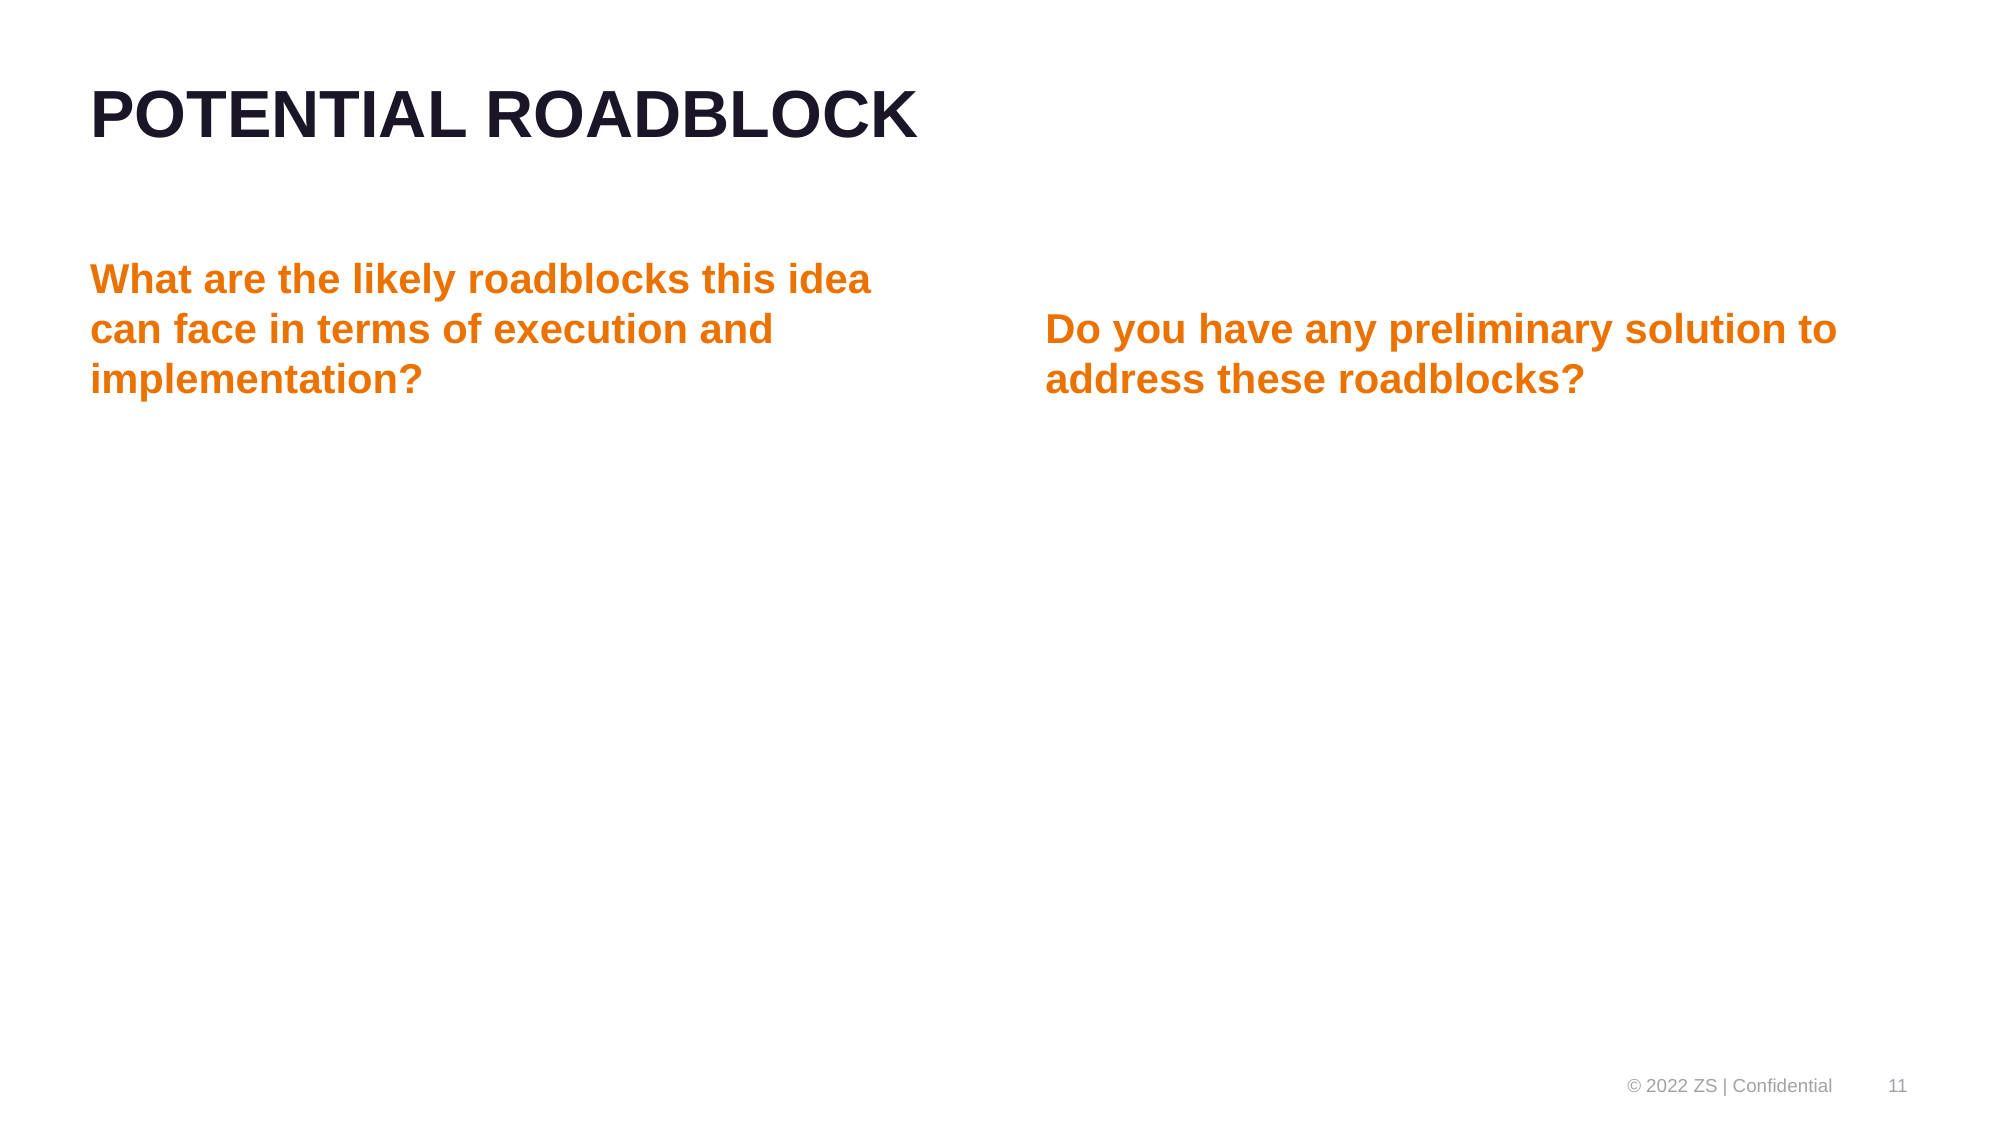

# POTENTIAL ROADBLOCK
What are the likely roadblocks this idea can face in terms of execution and implementation?
Do you have any preliminary solution to address these roadblocks?